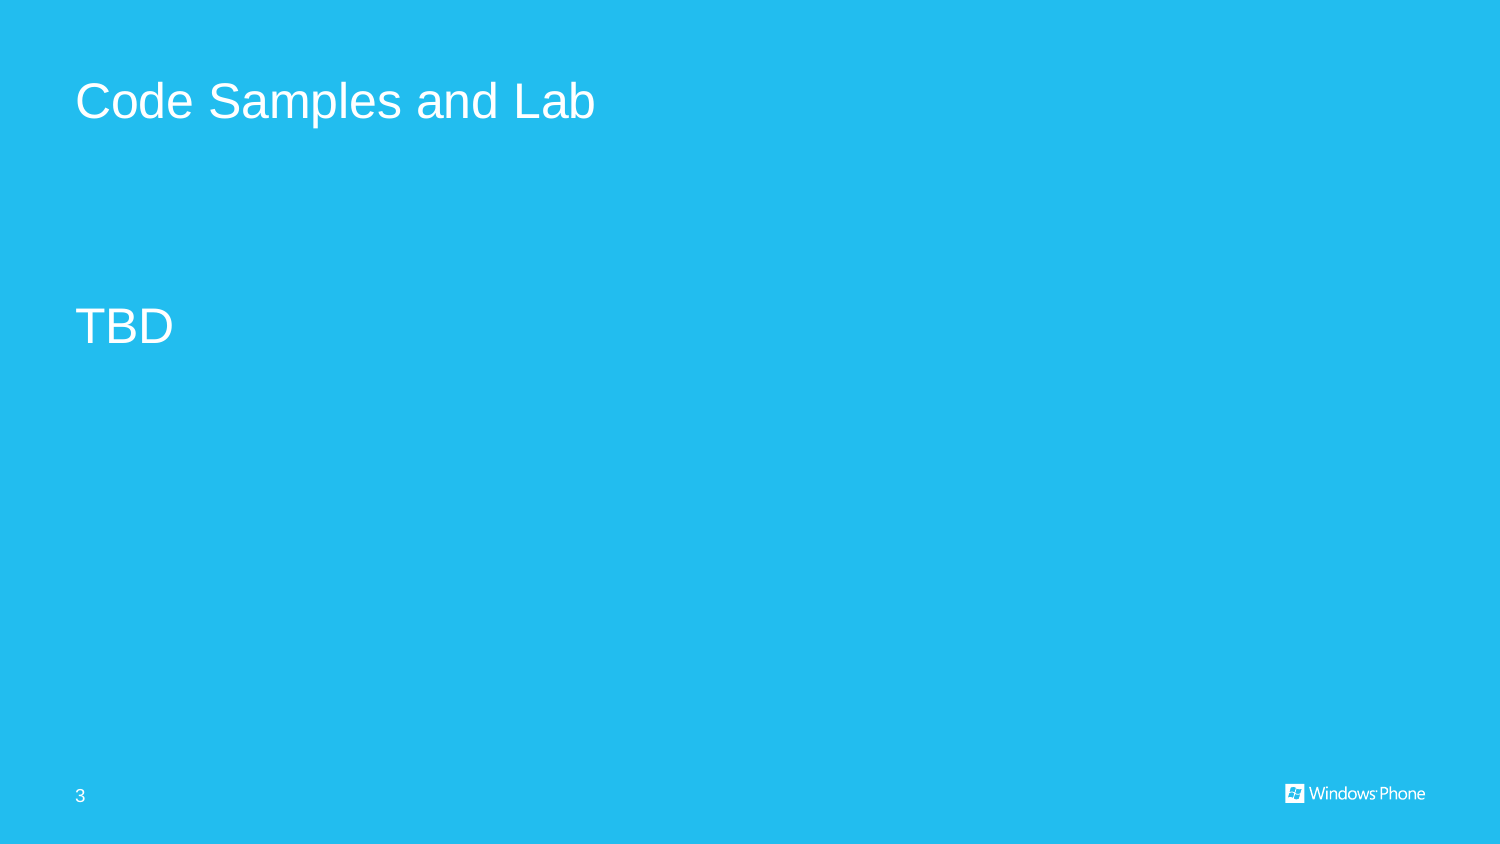

# Code Samples and Lab
TBD
3